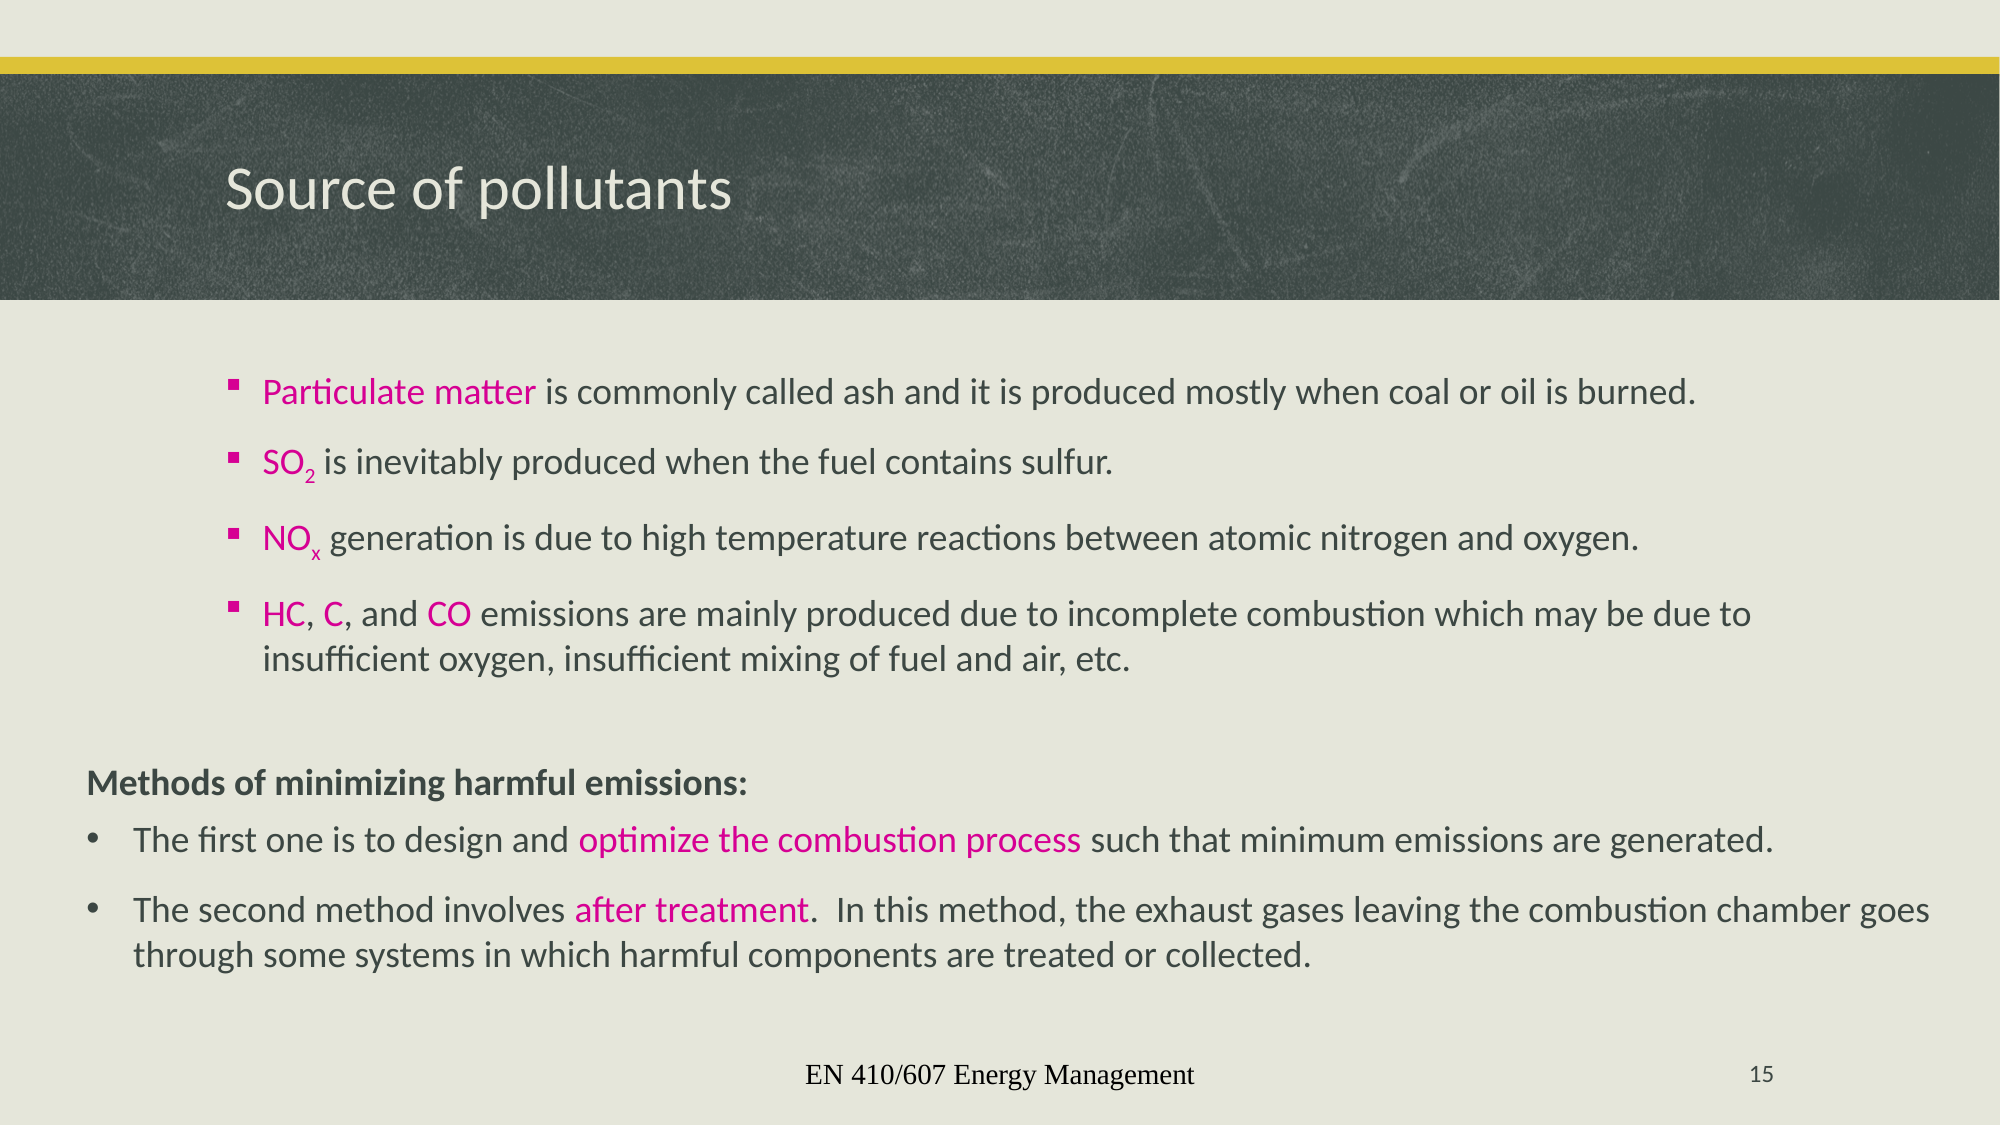

# Source of pollutants
Particulate matter is commonly called ash and it is produced mostly when coal or oil is burned.
SO2 is inevitably produced when the fuel contains sulfur.
NOx generation is due to high temperature reactions between atomic nitrogen and oxygen.
HC, C, and CO emissions are mainly produced due to incomplete combustion which may be due to insufficient oxygen, insufficient mixing of fuel and air, etc.

Methods of minimizing harmful emissions:
The first one is to design and optimize the combustion process such that minimum emissions are generated.
The second method involves after treatment.  In this method, the exhaust gases leaving the combustion chamber goes through some systems in which harmful components are treated or collected.
EN 410/607 Energy Management
15